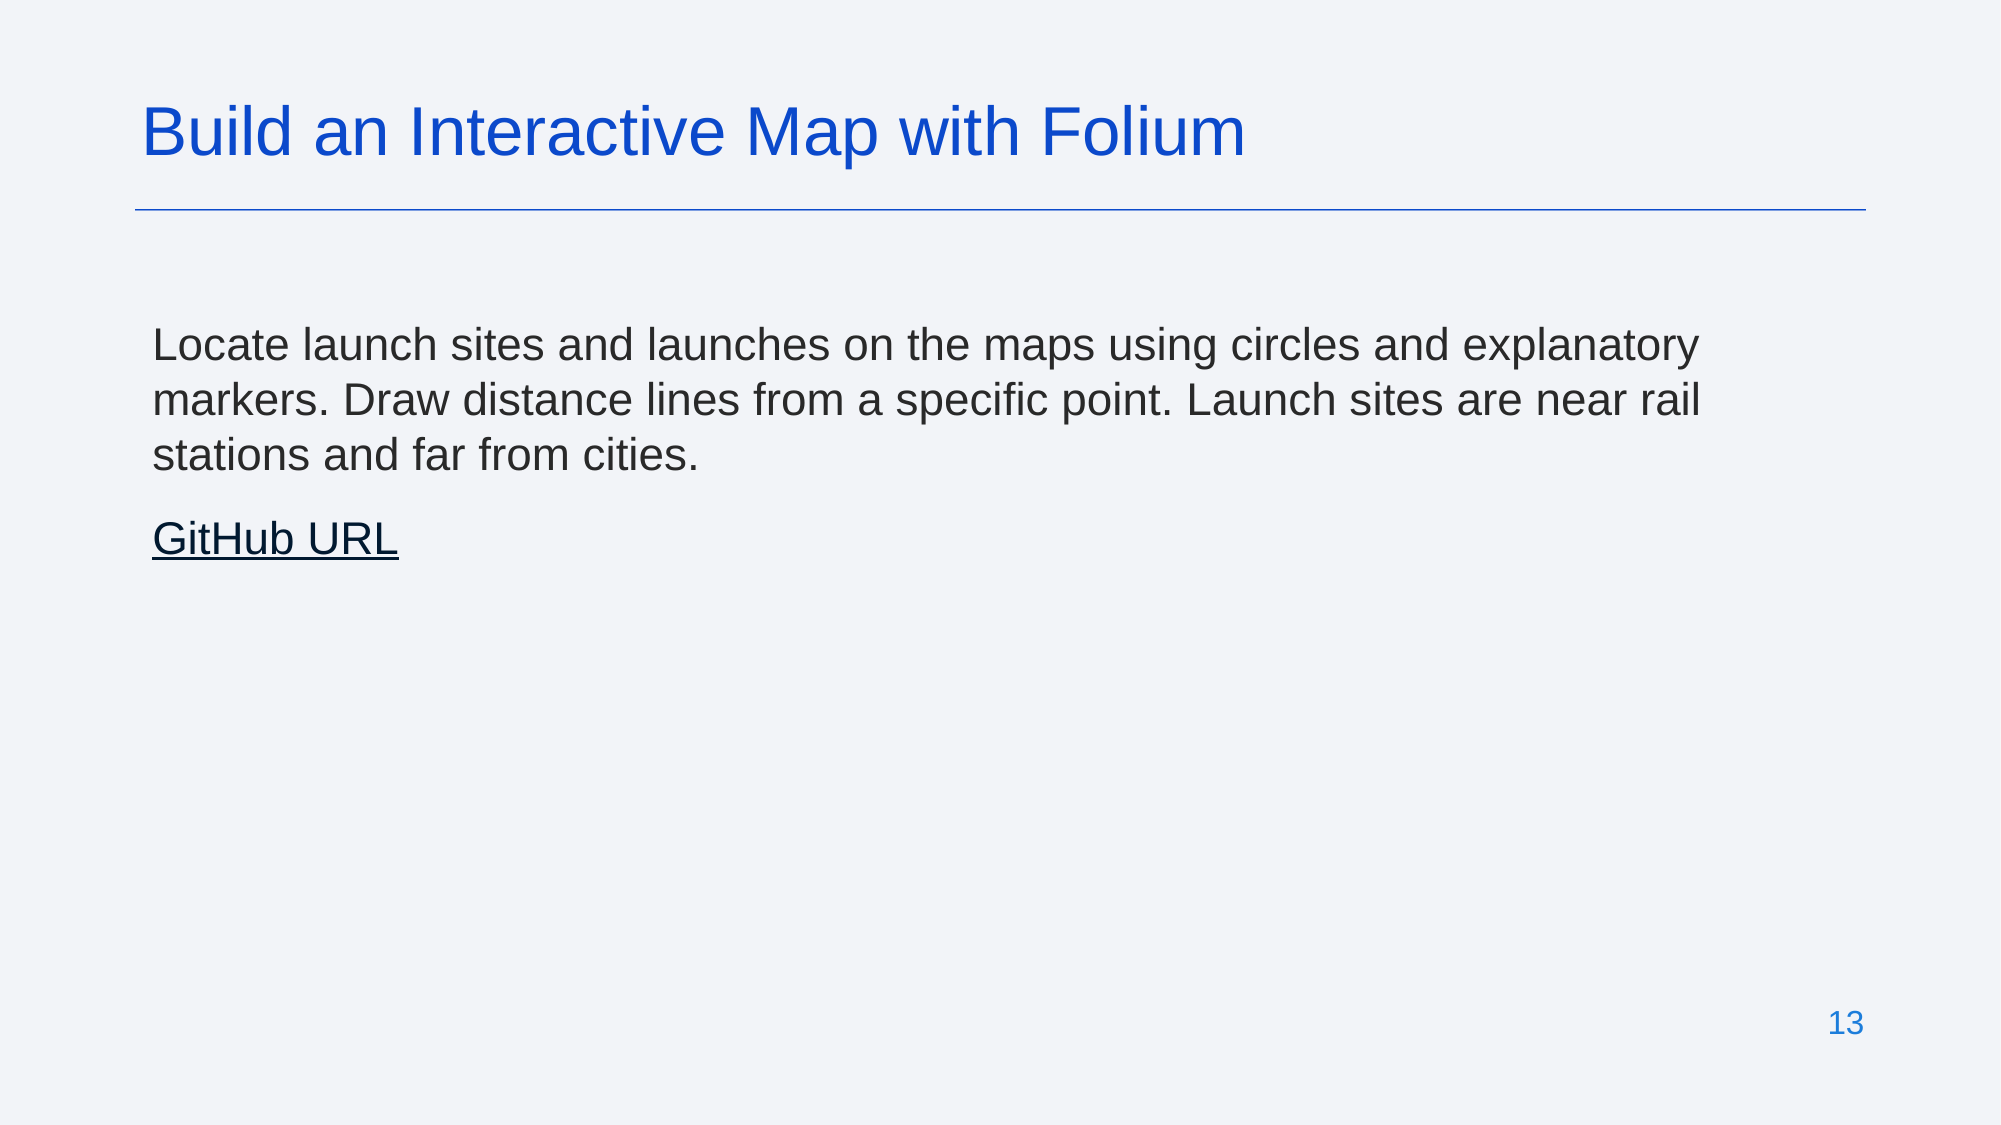

Build an Interactive Map with Folium
Locate launch sites and launches on the maps using circles and explanatory markers. Draw distance lines from a specific point. Launch sites are near rail stations and far from cities.
GitHub URL

13